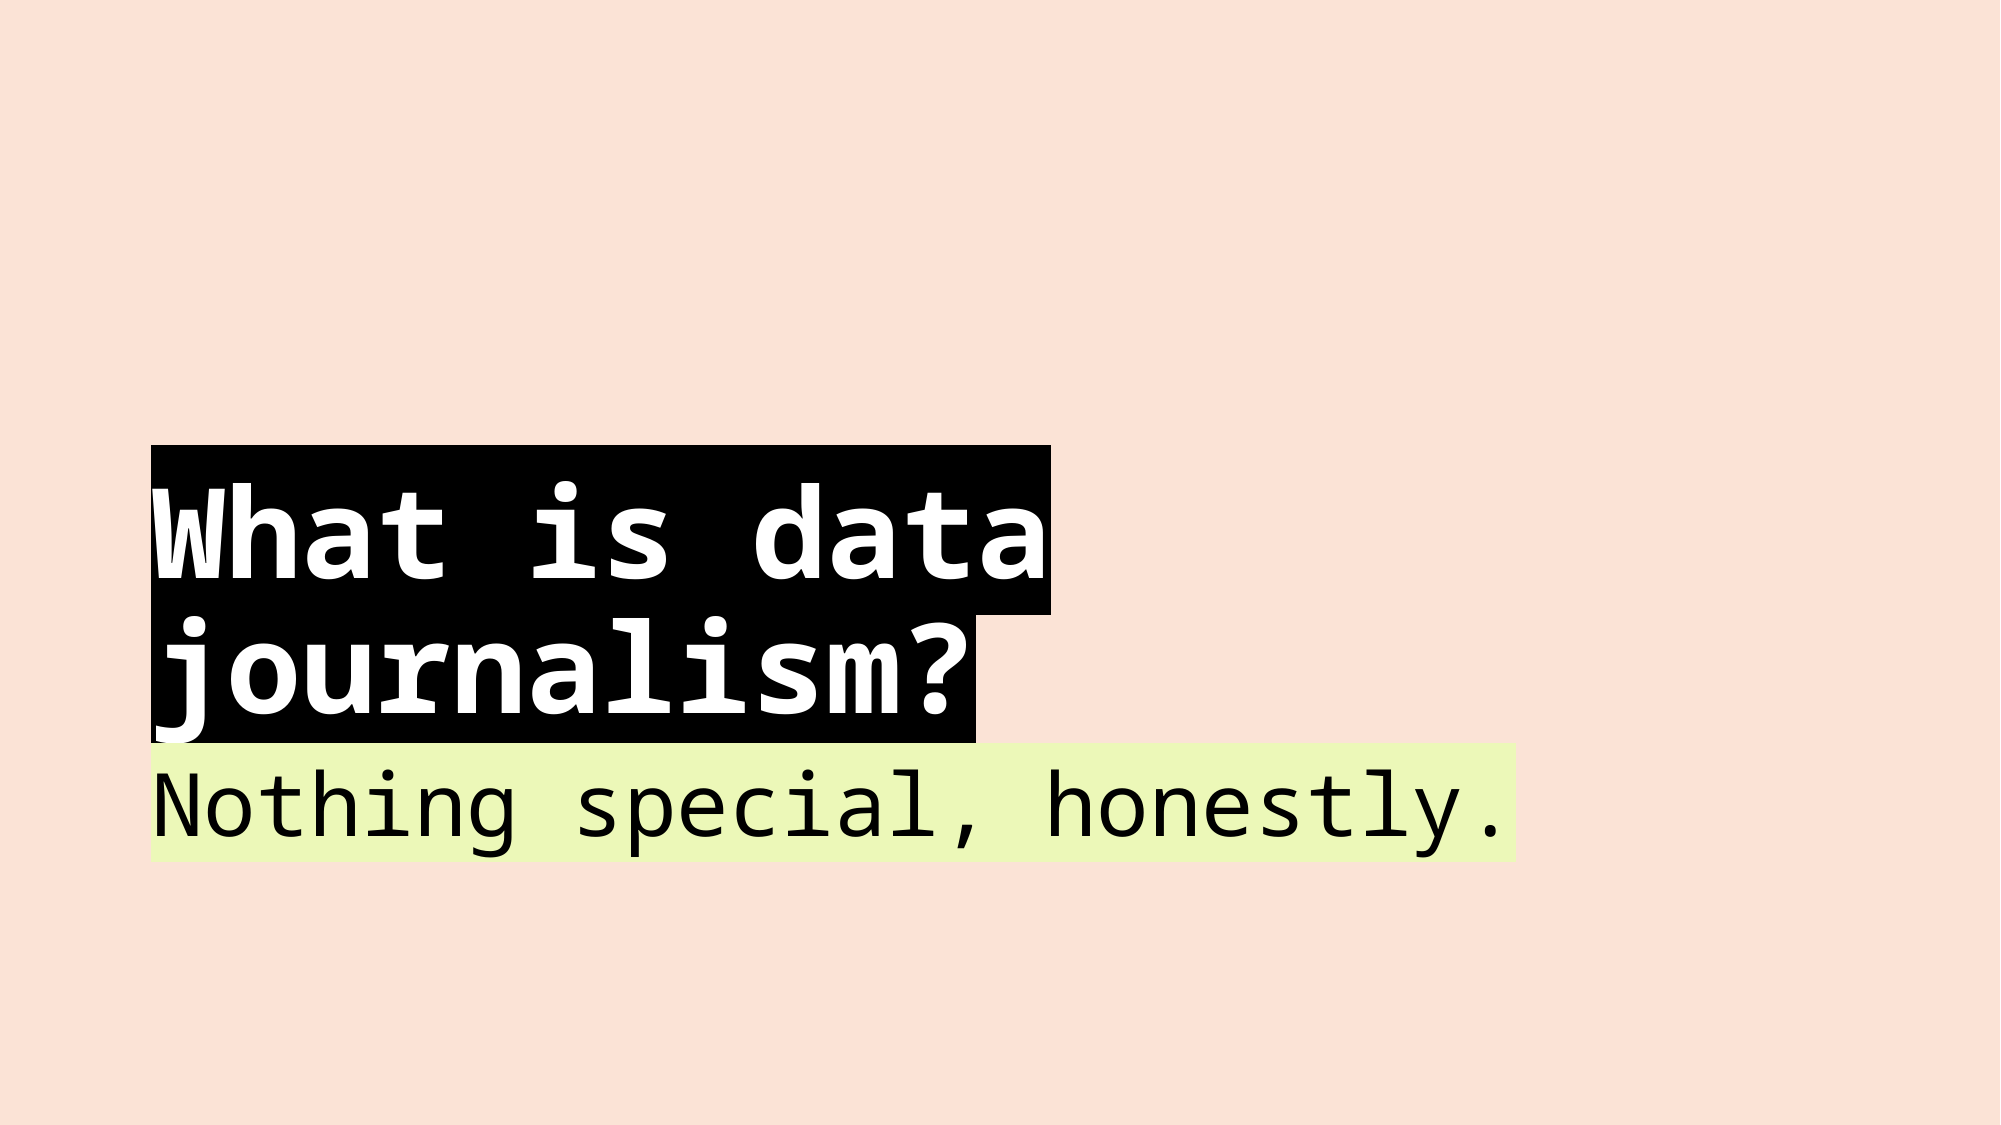

# What is data journalism?
Nothing special, honestly.